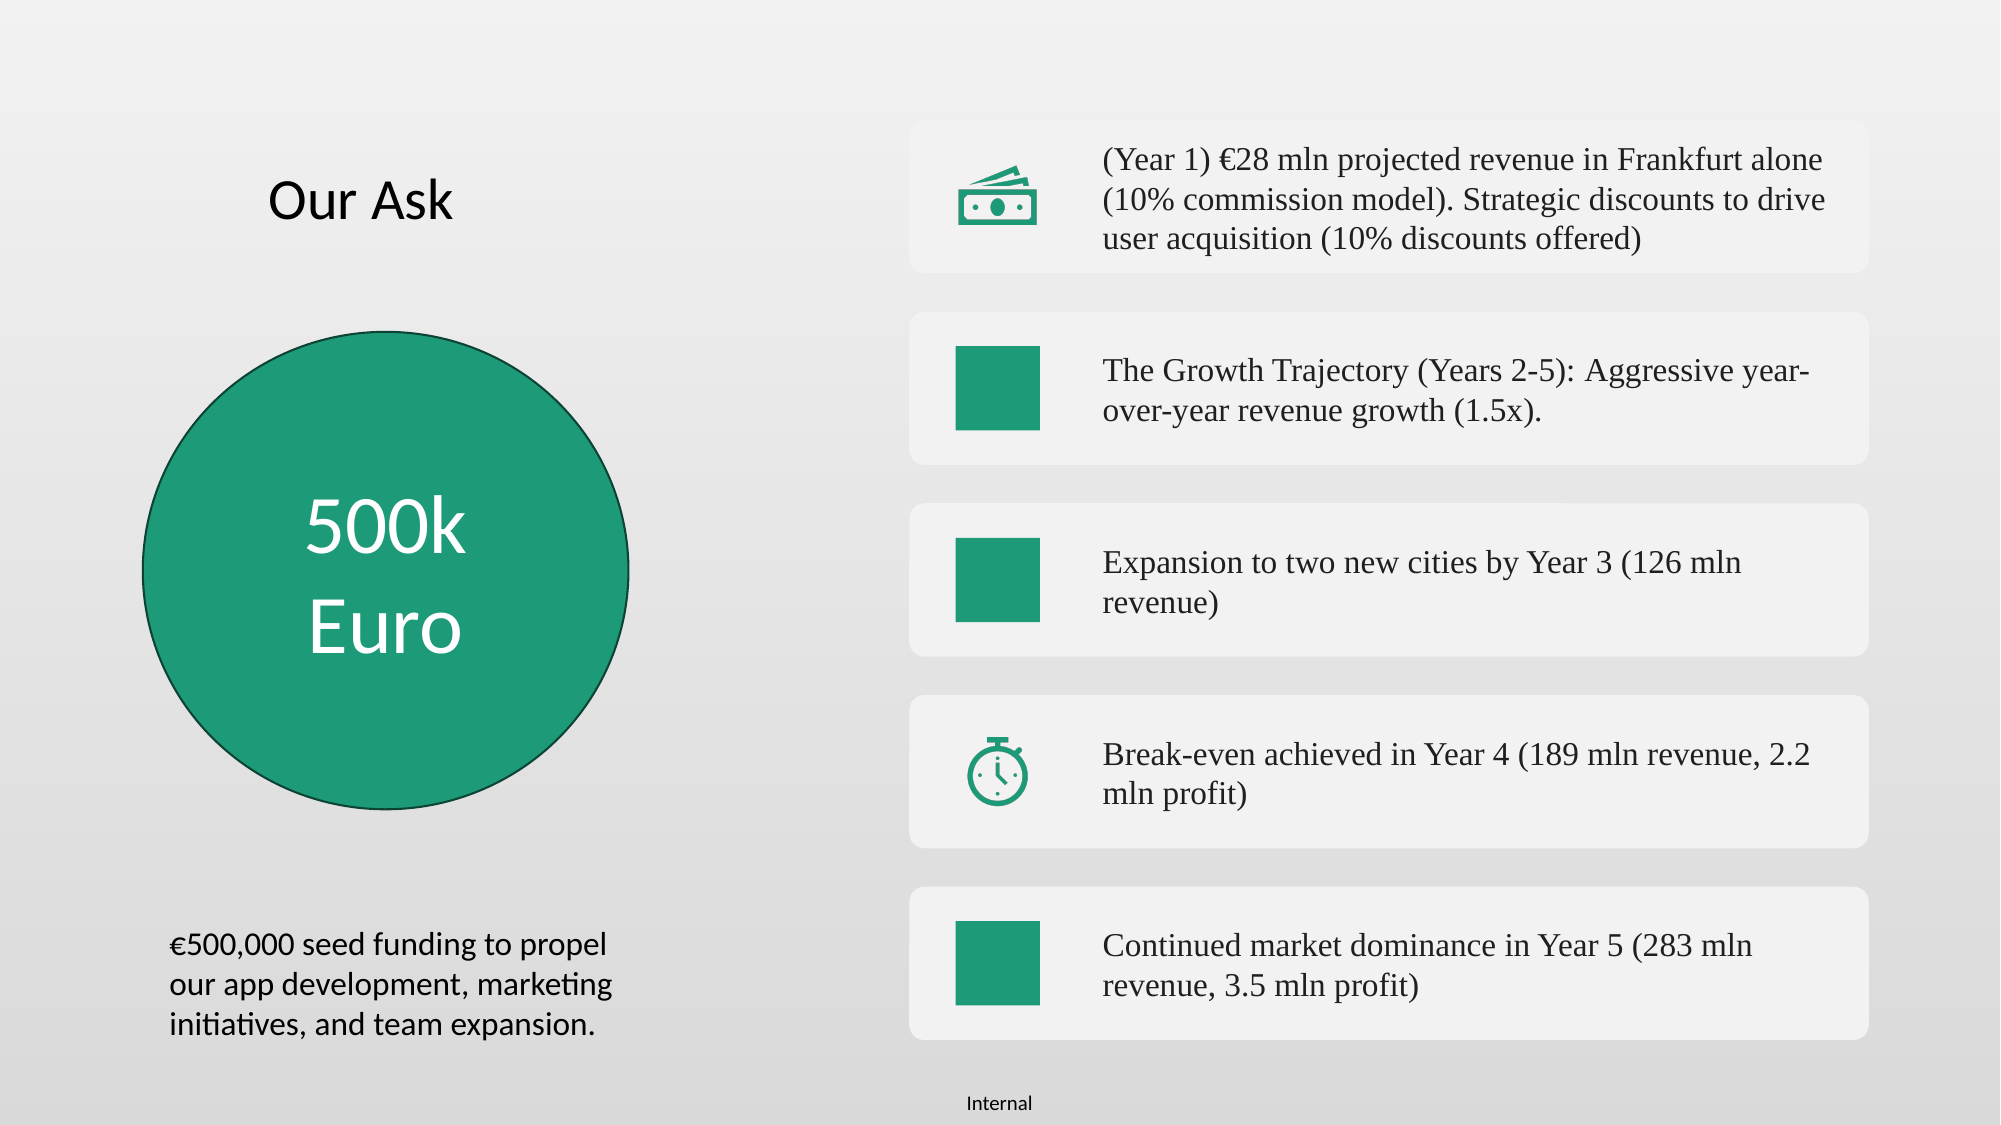

(Year 1) €28 mln projected revenue in Frankfurt alone (10% commission model). Strategic discounts to drive user acquisition (10% discounts offered)
The Growth Trajectory (Years 2-5): Aggressive year-over-year revenue growth (1.5x).
Expansion to two new cities by Year 3 (126 mln revenue)
Break-even achieved in Year 4 (189 mln revenue, 2.2 mln profit)
Continued market dominance in Year 5 (283 mln revenue, 3.5 mln profit)
Our Ask
500k Euro
€500,000 seed funding to propel our app development, marketing initiatives, and team expansion.